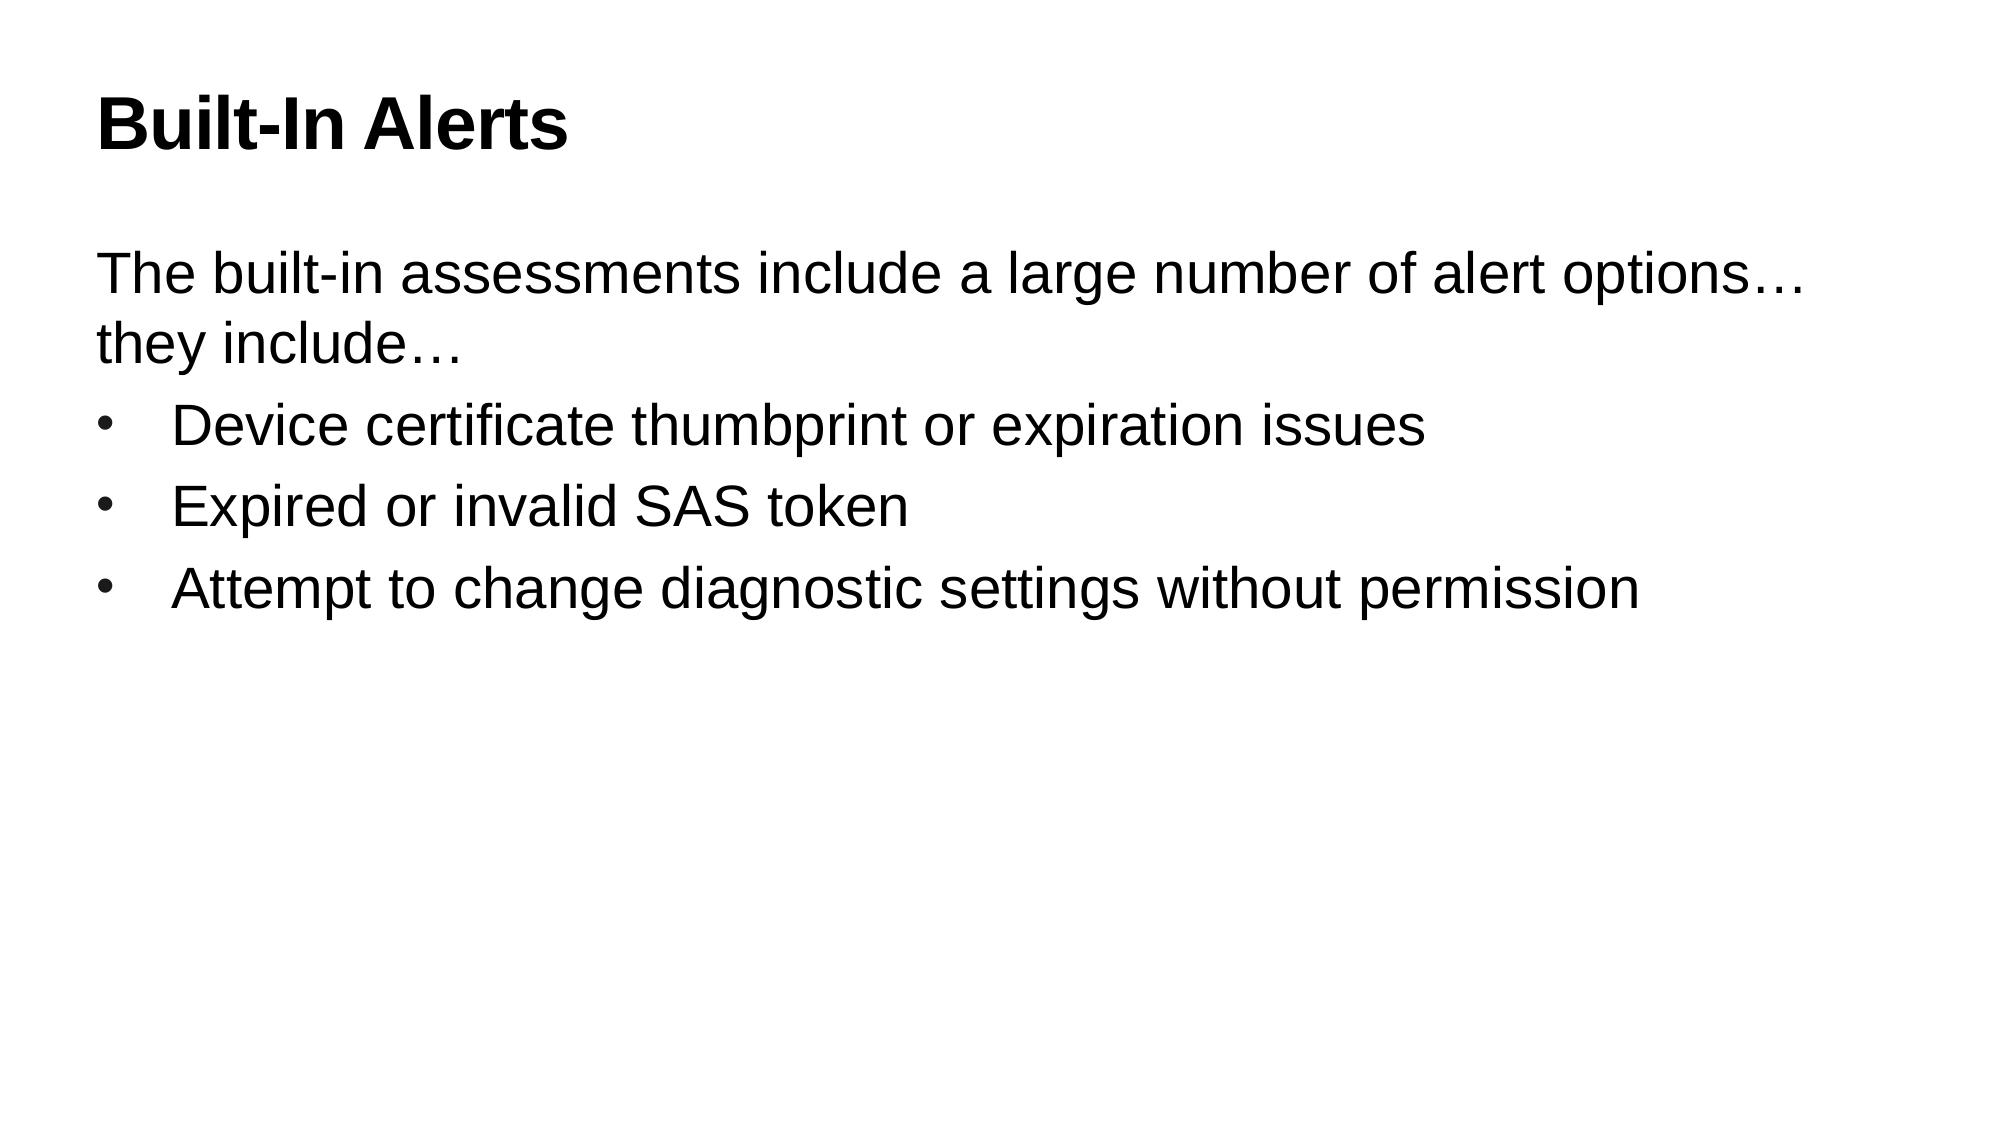

# Built-In Alerts
The built-in assessments include a large number of alert options… they include…
Device certificate thumbprint or expiration issues
Expired or invalid SAS token
Attempt to change diagnostic settings without permission